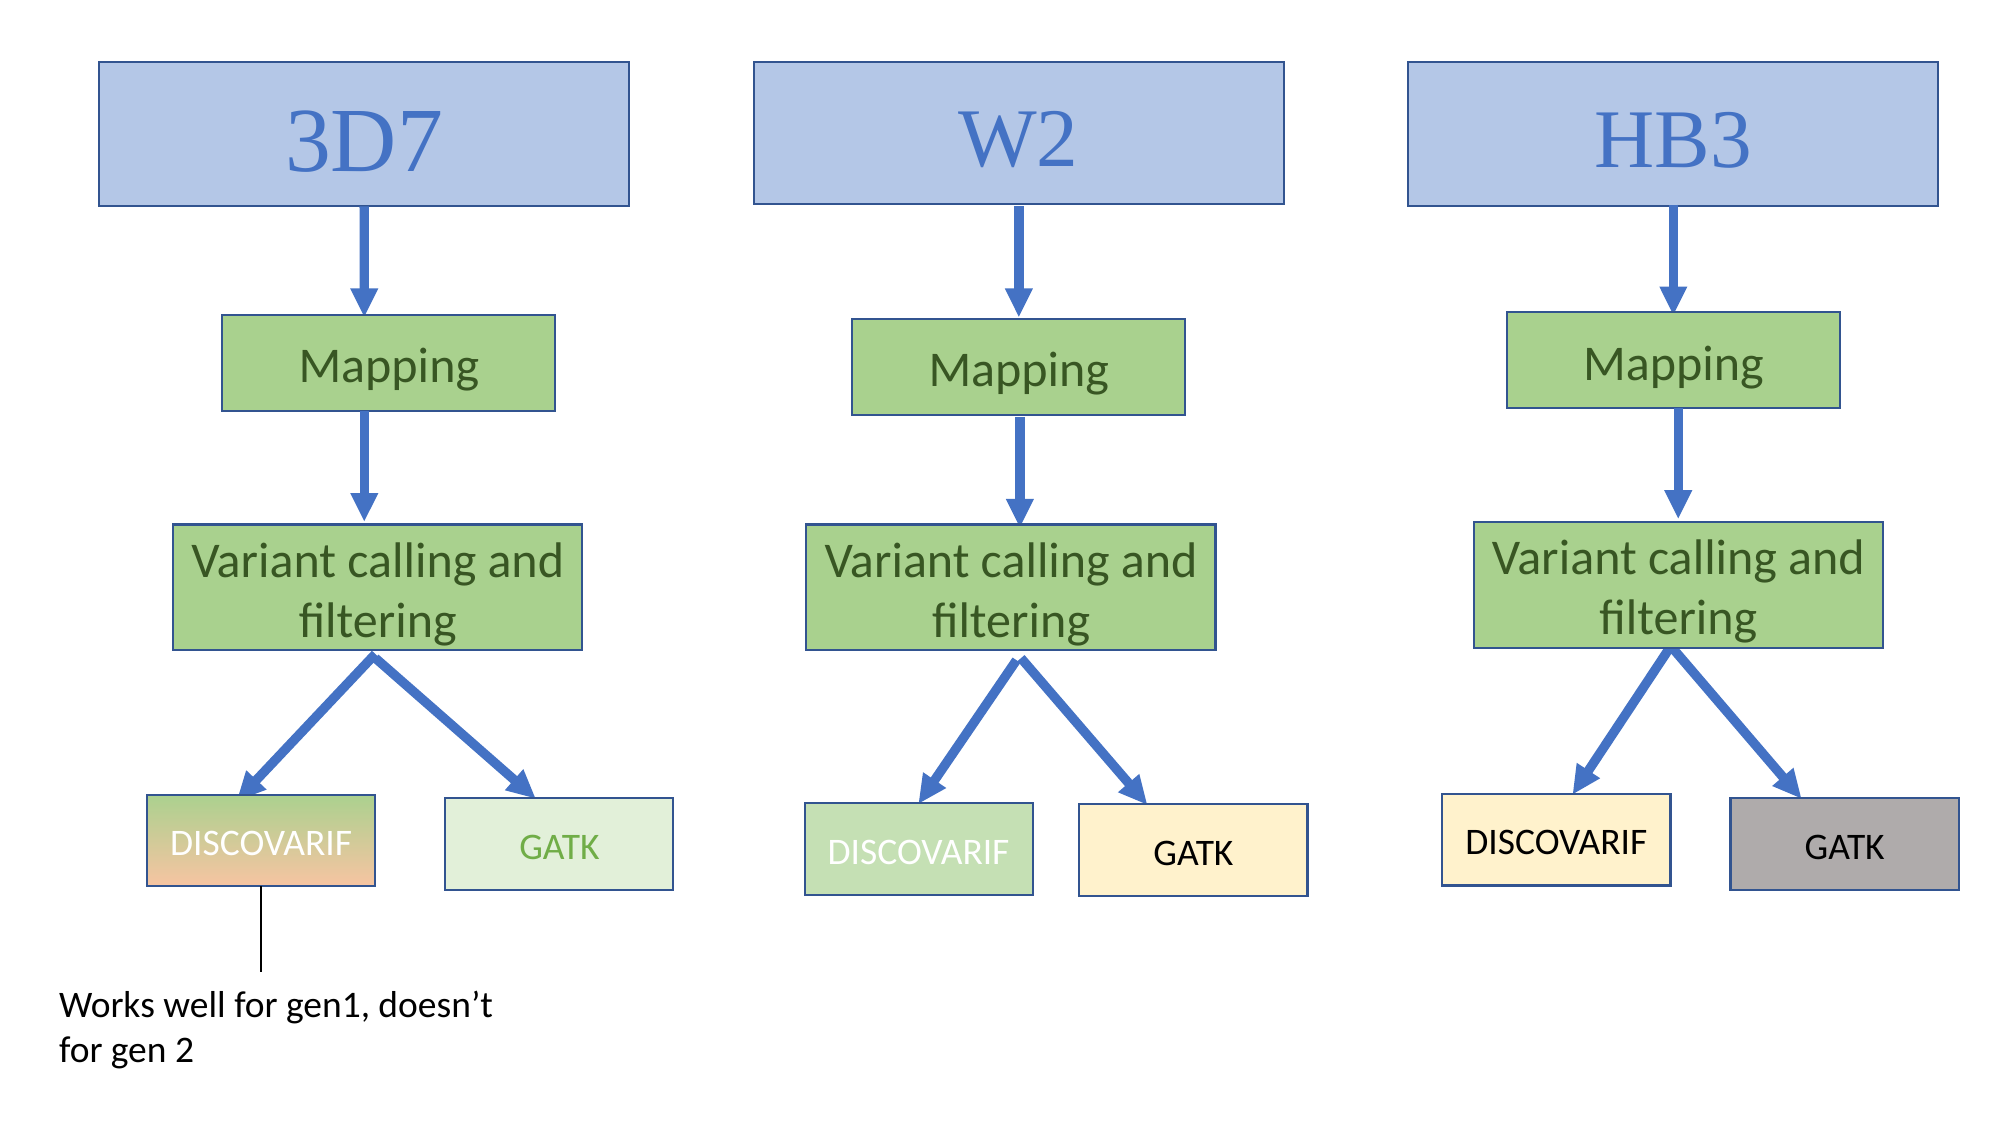

3D7
W2
HB3
Mapping
Mapping
Mapping
Variant calling and filtering
Variant calling and filtering
Variant calling and filtering
DISCOVARIF
GATK
DISCOVARIF
GATK
DISCOVARIF
GATK
Works well for gen1, doesn’t for gen 2